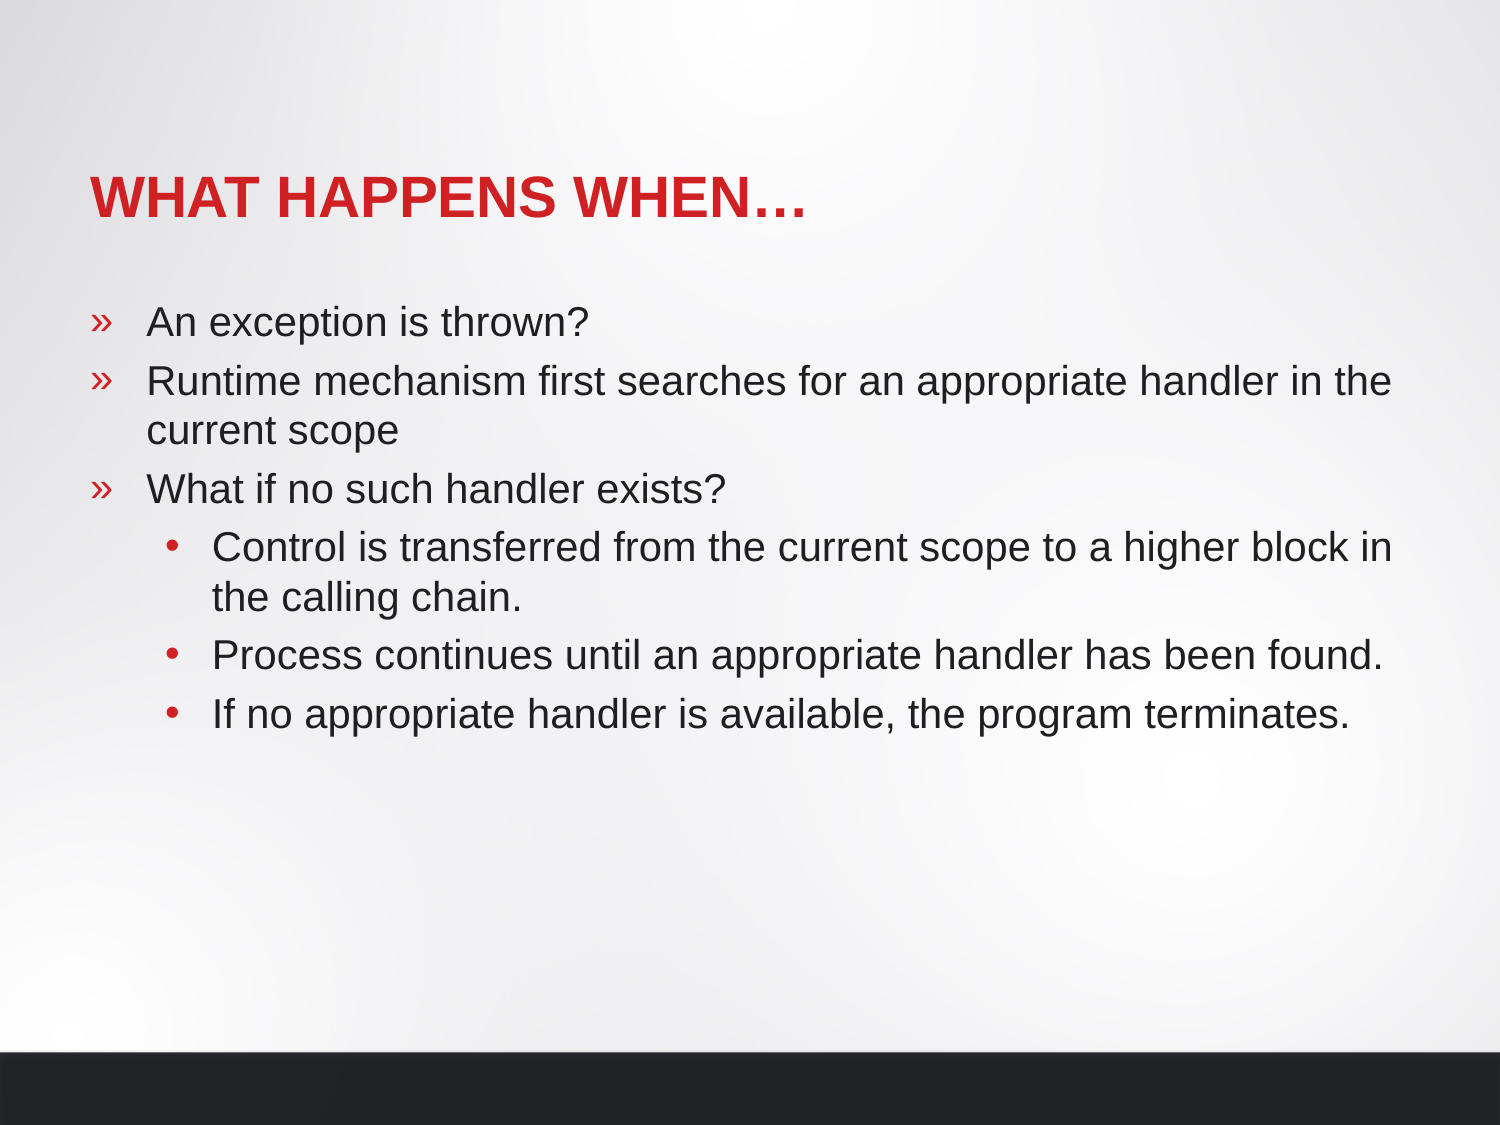

# What happens when…
An exception is thrown?
Runtime mechanism first searches for an appropriate handler in the current scope
What if no such handler exists?
Control is transferred from the current scope to a higher block in the calling chain.
Process continues until an appropriate handler has been found.
If no appropriate handler is available, the program terminates.